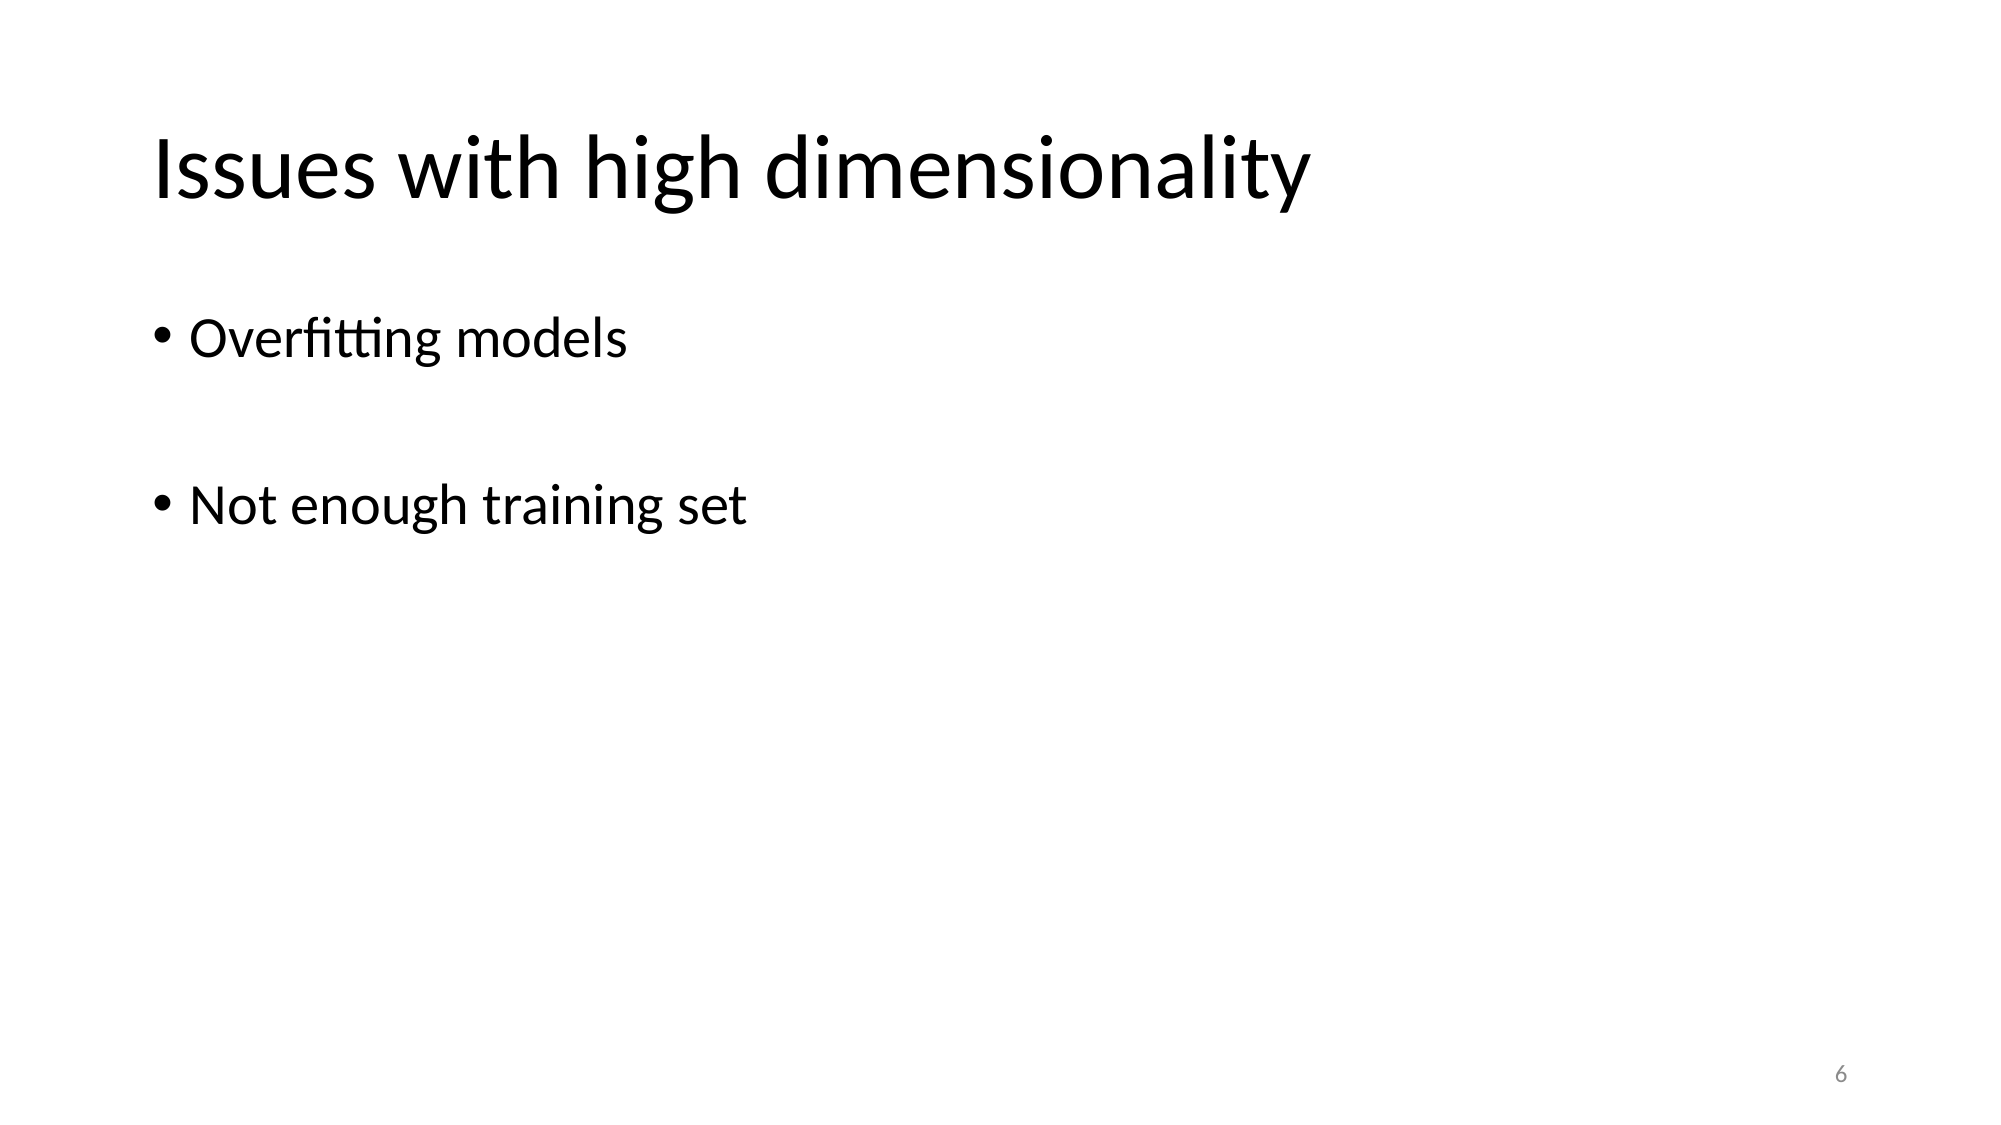

# Issues with high dimensionality
Overfitting models

Not enough training set

6